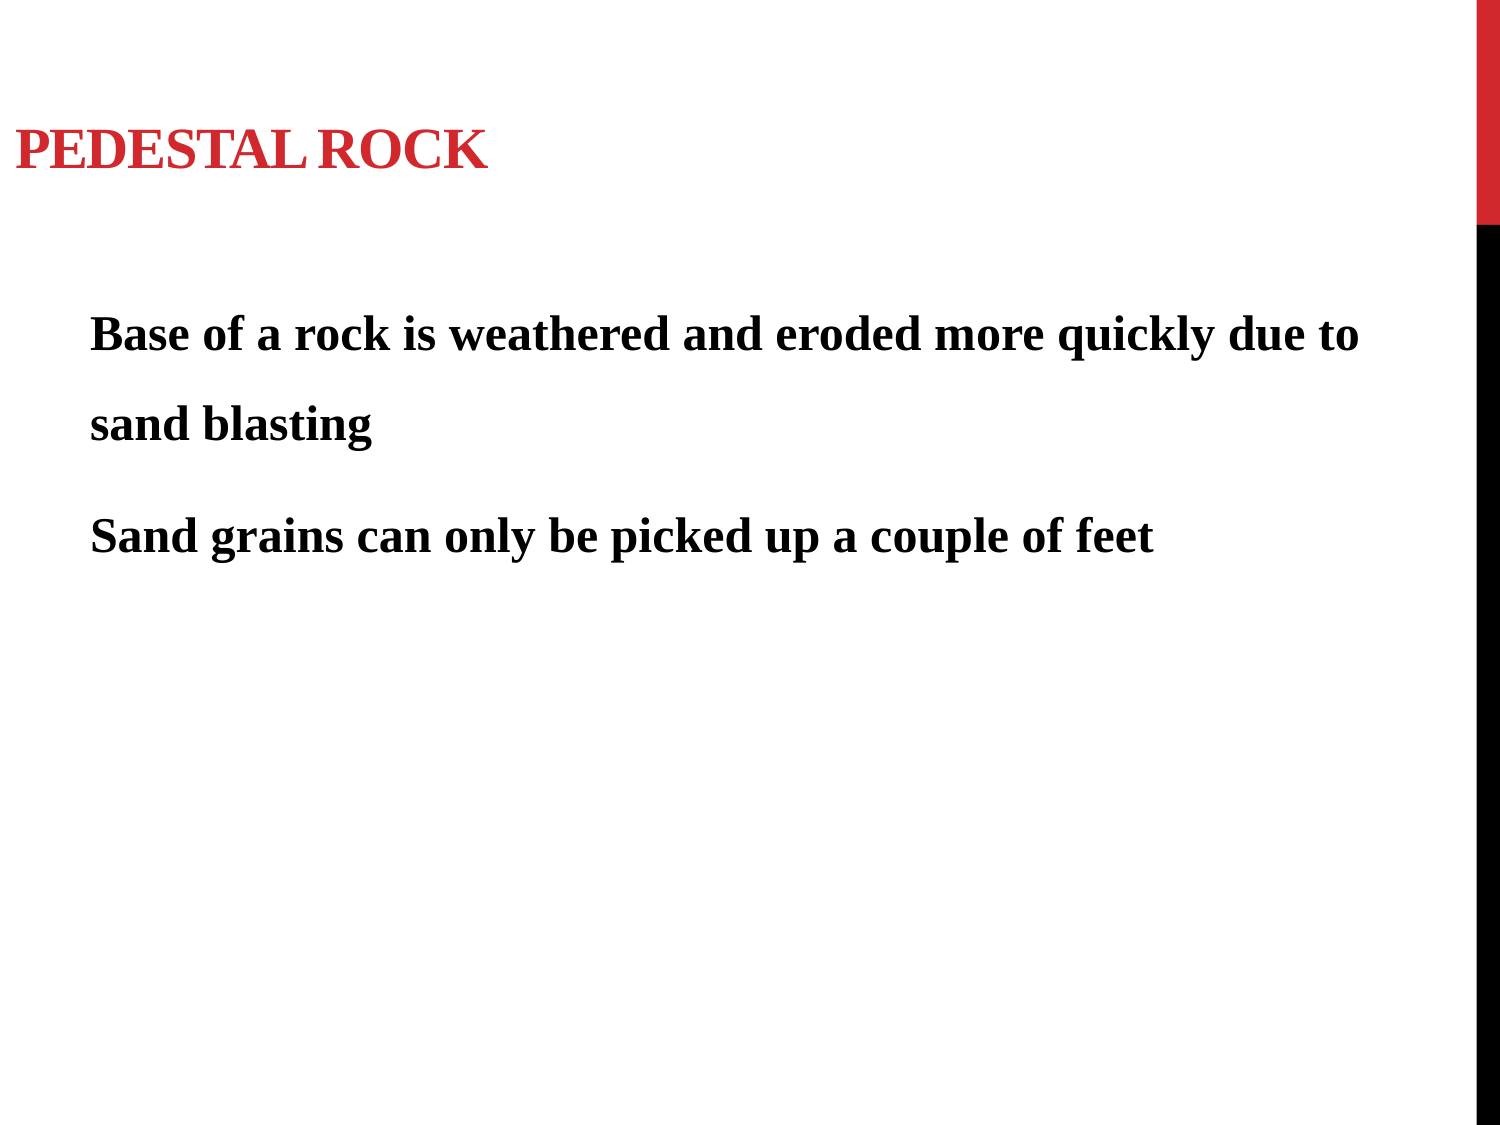

# Pedestal rock
Base of a rock is weathered and eroded more quickly due to sand blasting
Sand grains can only be picked up a couple of feet